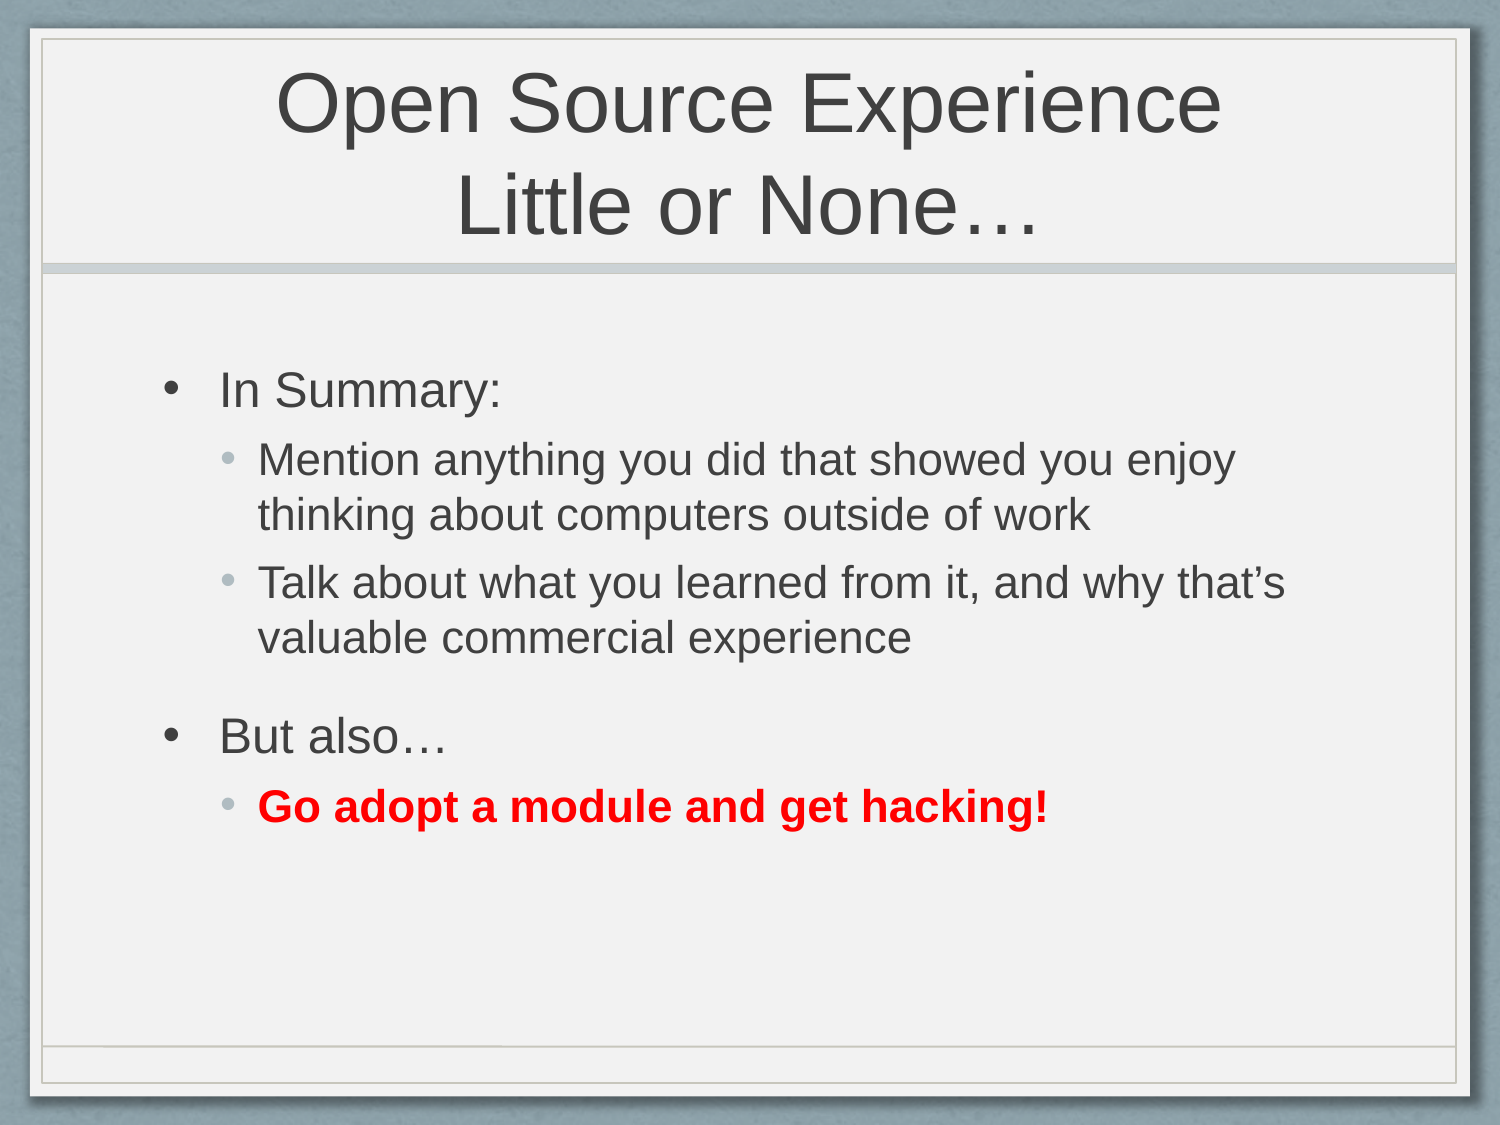

# Open Source Experience Little or None…
In Summary:
Mention anything you did that showed you enjoy thinking about computers outside of work
Talk about what you learned from it, and why that’s valuable commercial experience
But also…
Go adopt a module and get hacking!